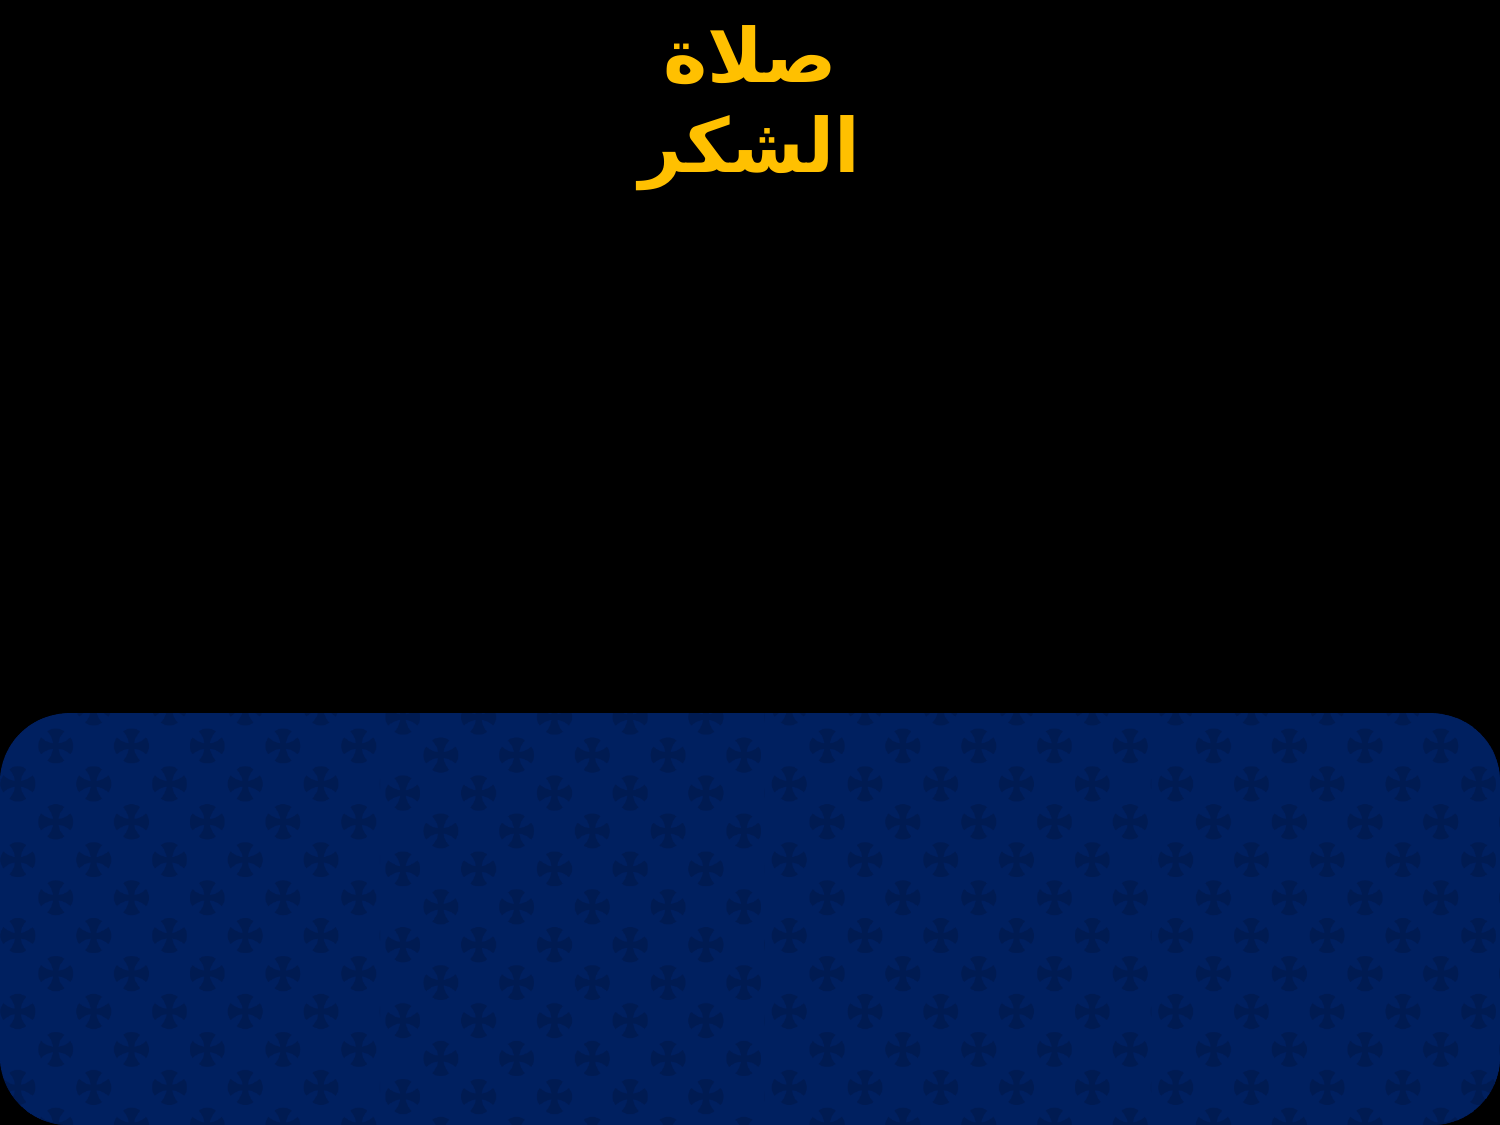

# صفحة لضمان اضافة اسم الاسقف الضيف في المكان الصحيح